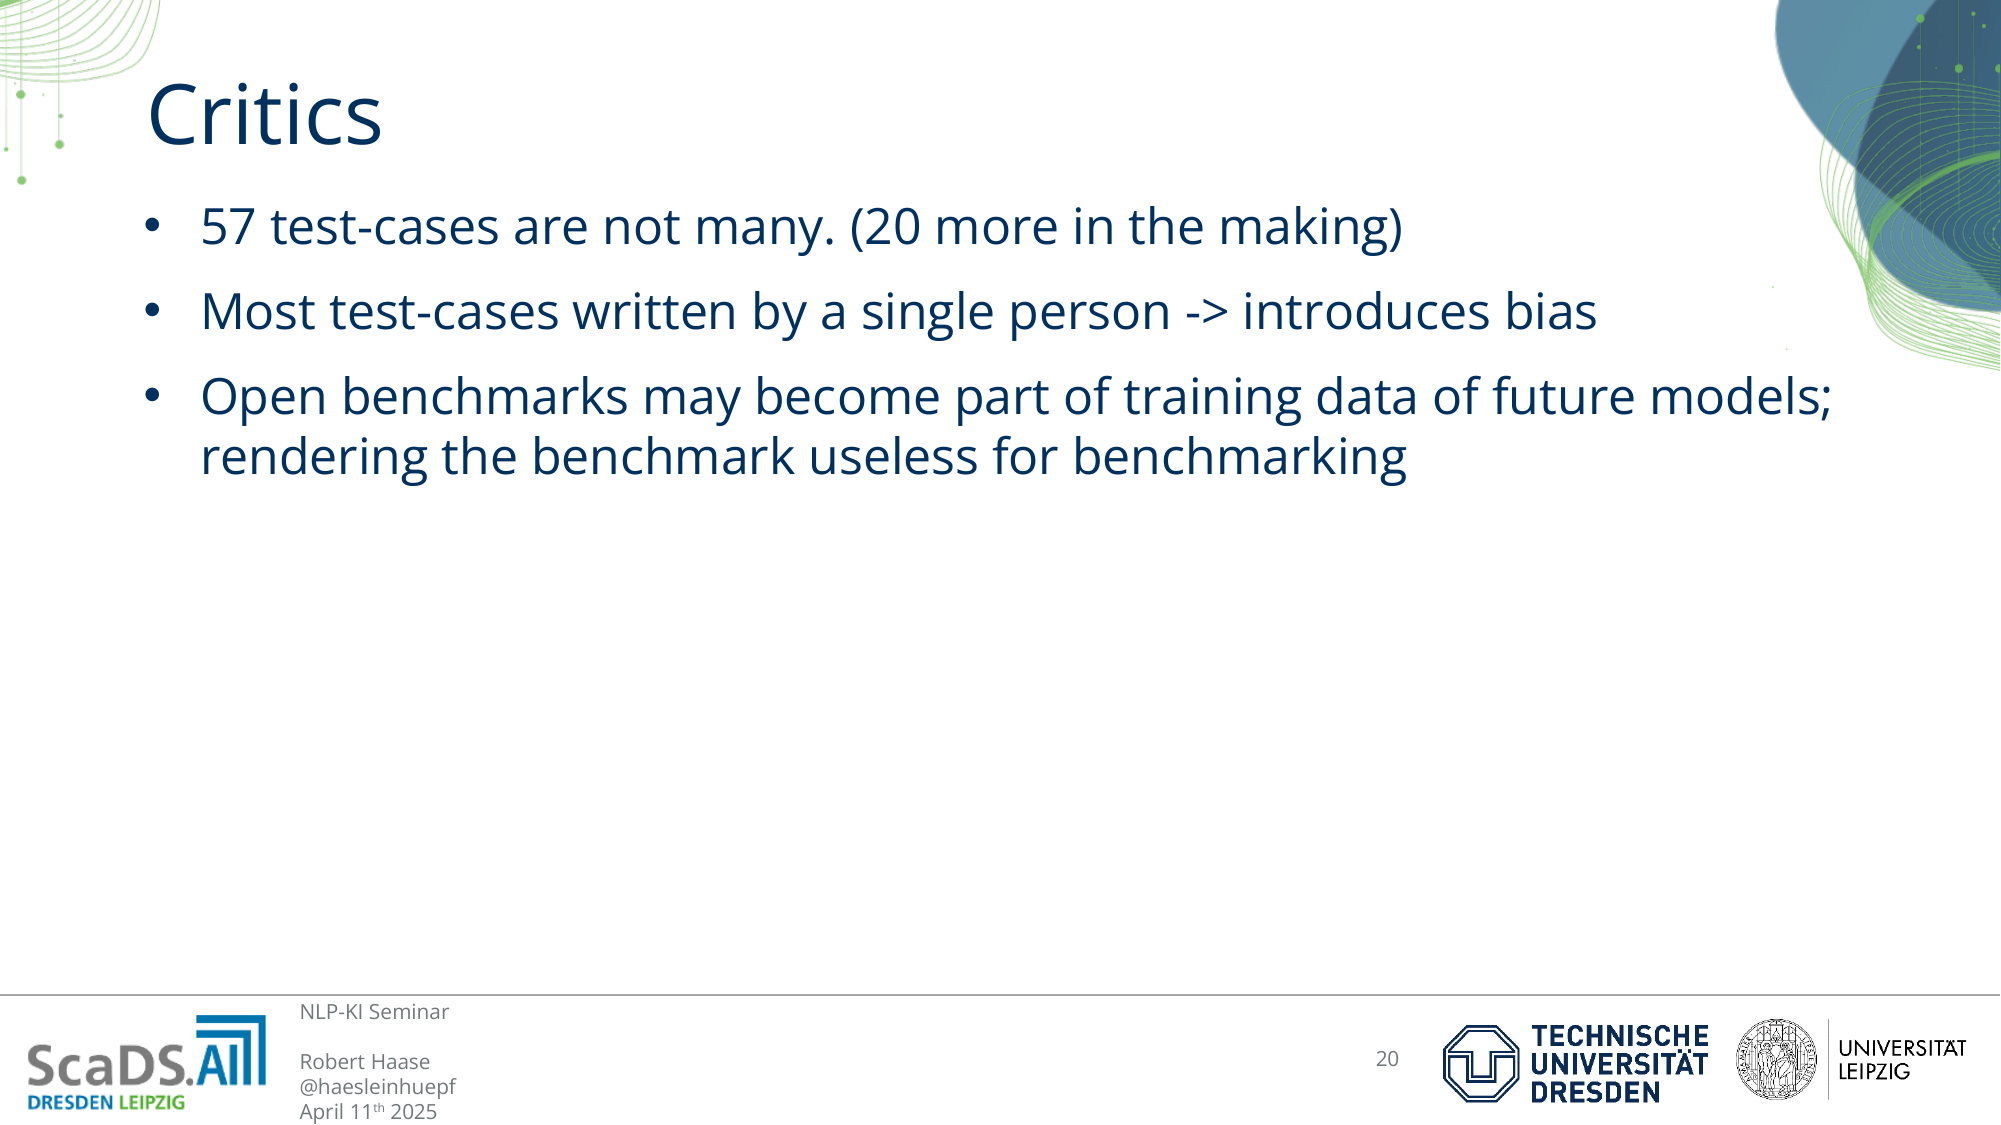

# Critics
57 test-cases are not many. (20 more in the making)
Most test-cases written by a single person -> introduces bias
Open benchmarks may become part of training data of future models; rendering the benchmark useless for benchmarking